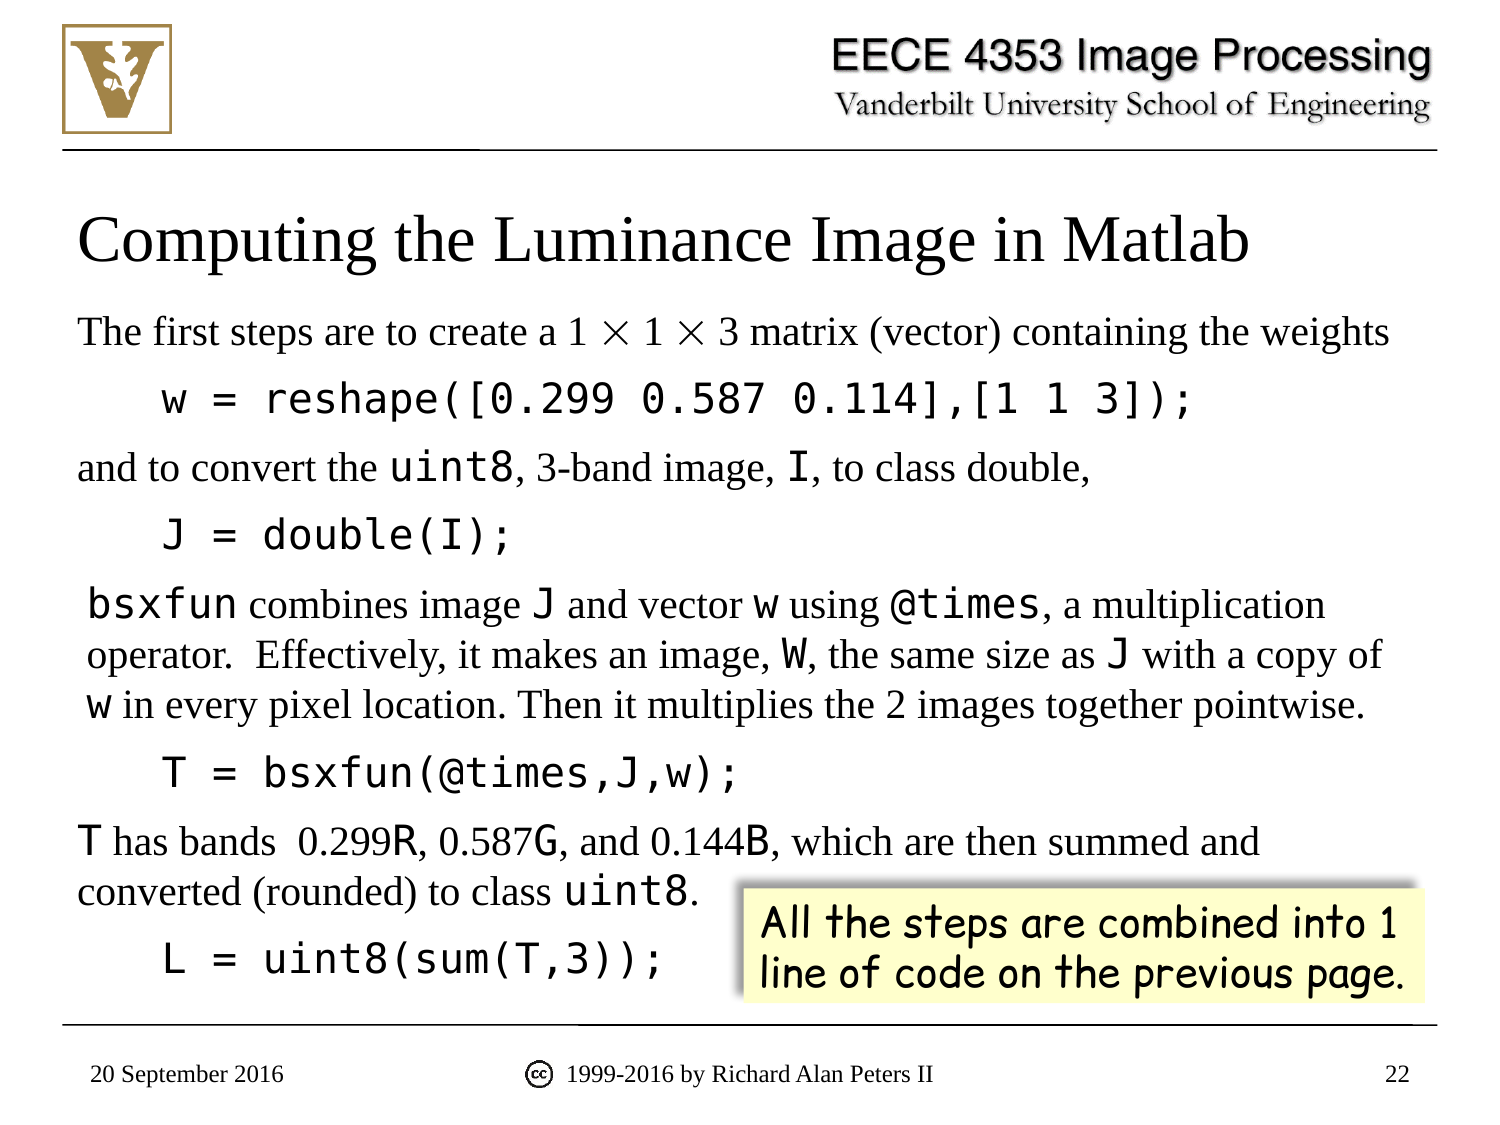

# Computing the Luminance Image in Matlab
The first steps are to create a 1 × 1 × 3 matrix (vector) containing the weights
w = reshape([0.299 0.587 0.114],[1 1 3]);
and to convert the uint8, 3-band image, I, to class double,
J = double(I);
bsxfun combines image J and vector w using @times, a multiplication operator.  Effectively, it makes an image, W, the same size as J with a copy of w in every pixel location. Then it multiplies the 2 images together pointwise.
T = bsxfun(@times,J,w);
T  has bands  0.299R, 0.587G, and 0.144B, which are then summed and converted (rounded) to class uint8.
All the steps are combined into 1 line of code on the previous page.
L = uint8(sum(T,3));
20 September 2016
1999-2016 by Richard Alan Peters II
22